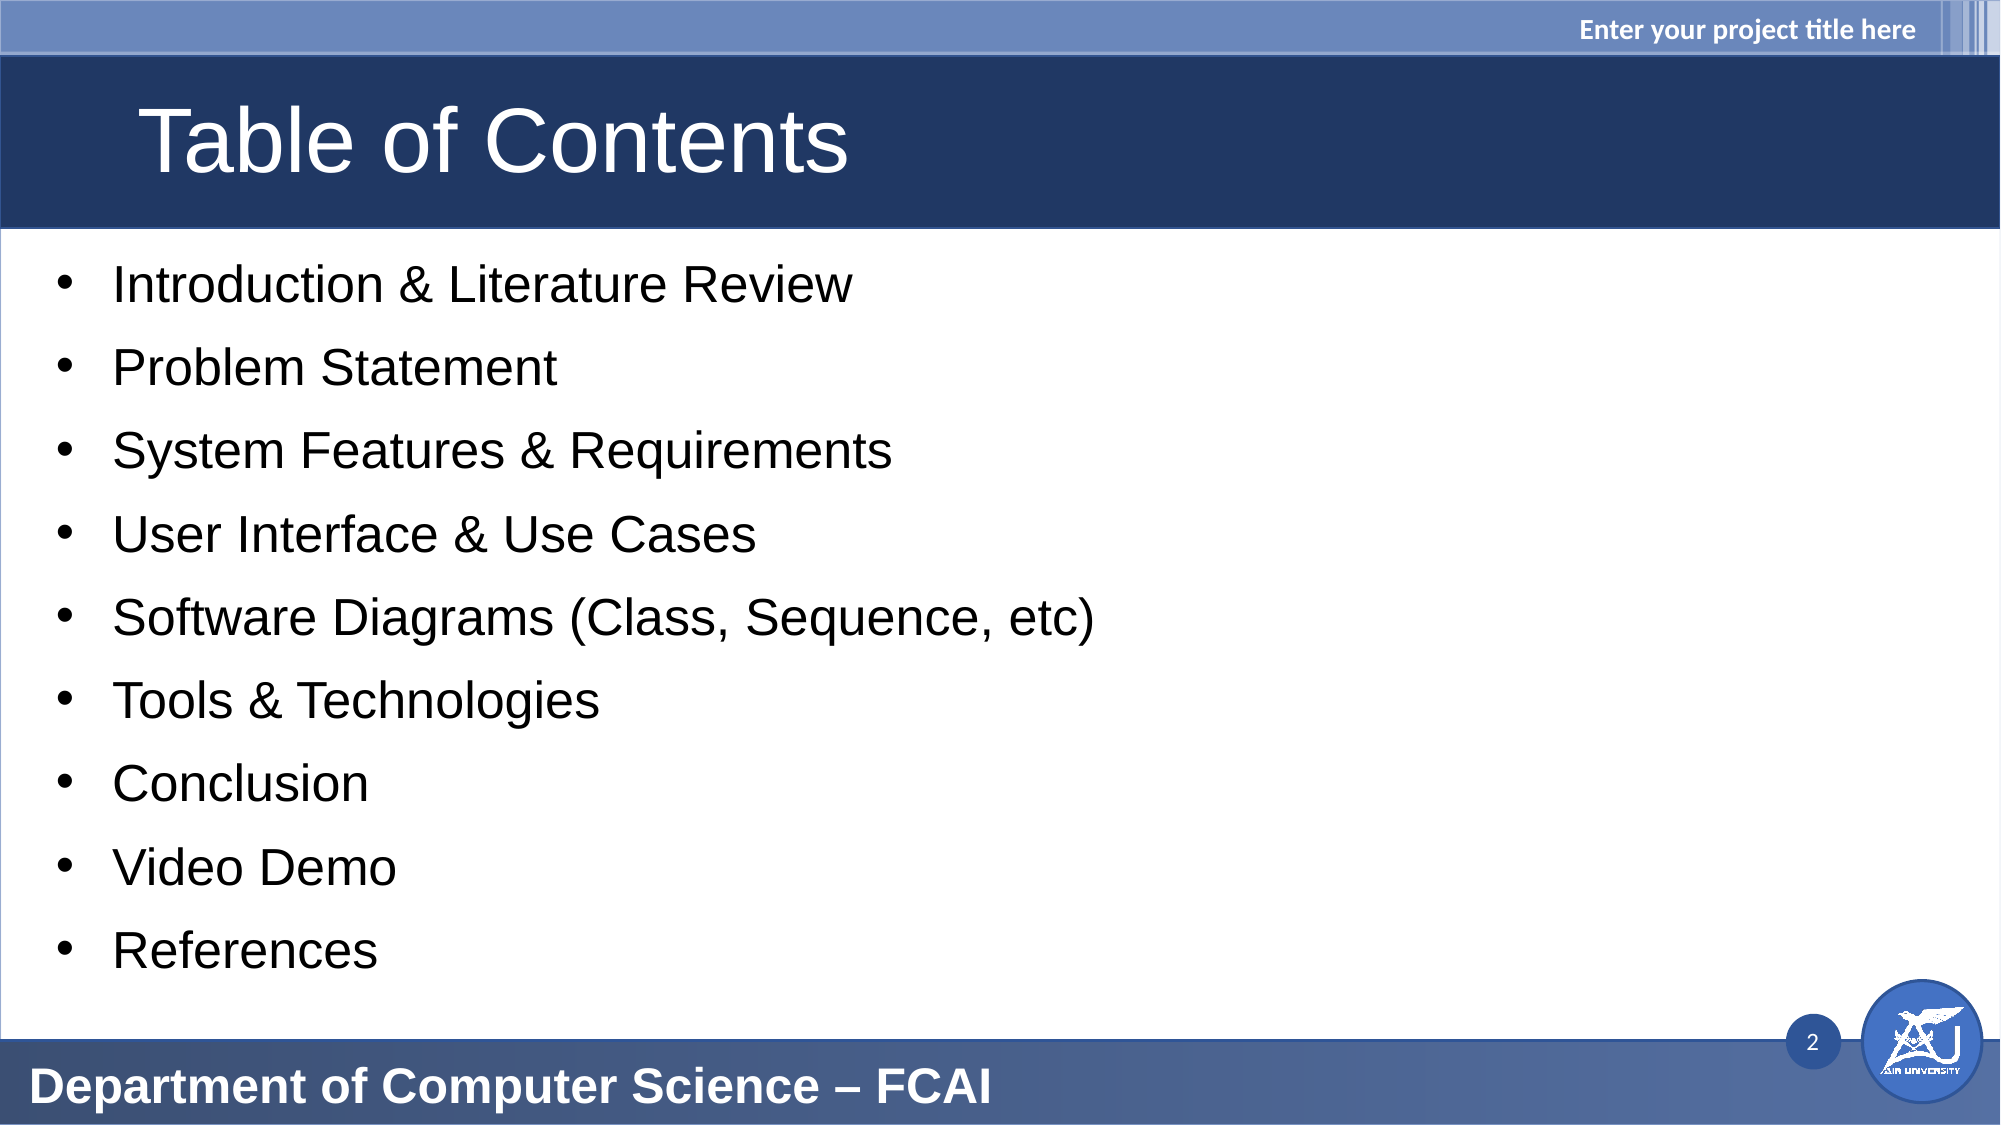

Enter your project title here

# Table of Contents
Introduction & Literature Review
Problem Statement
System Features & Requirements
User Interface & Use Cases
Software Diagrams (Class, Sequence, etc)
Tools & Technologies
Conclusion
Video Demo
References
2